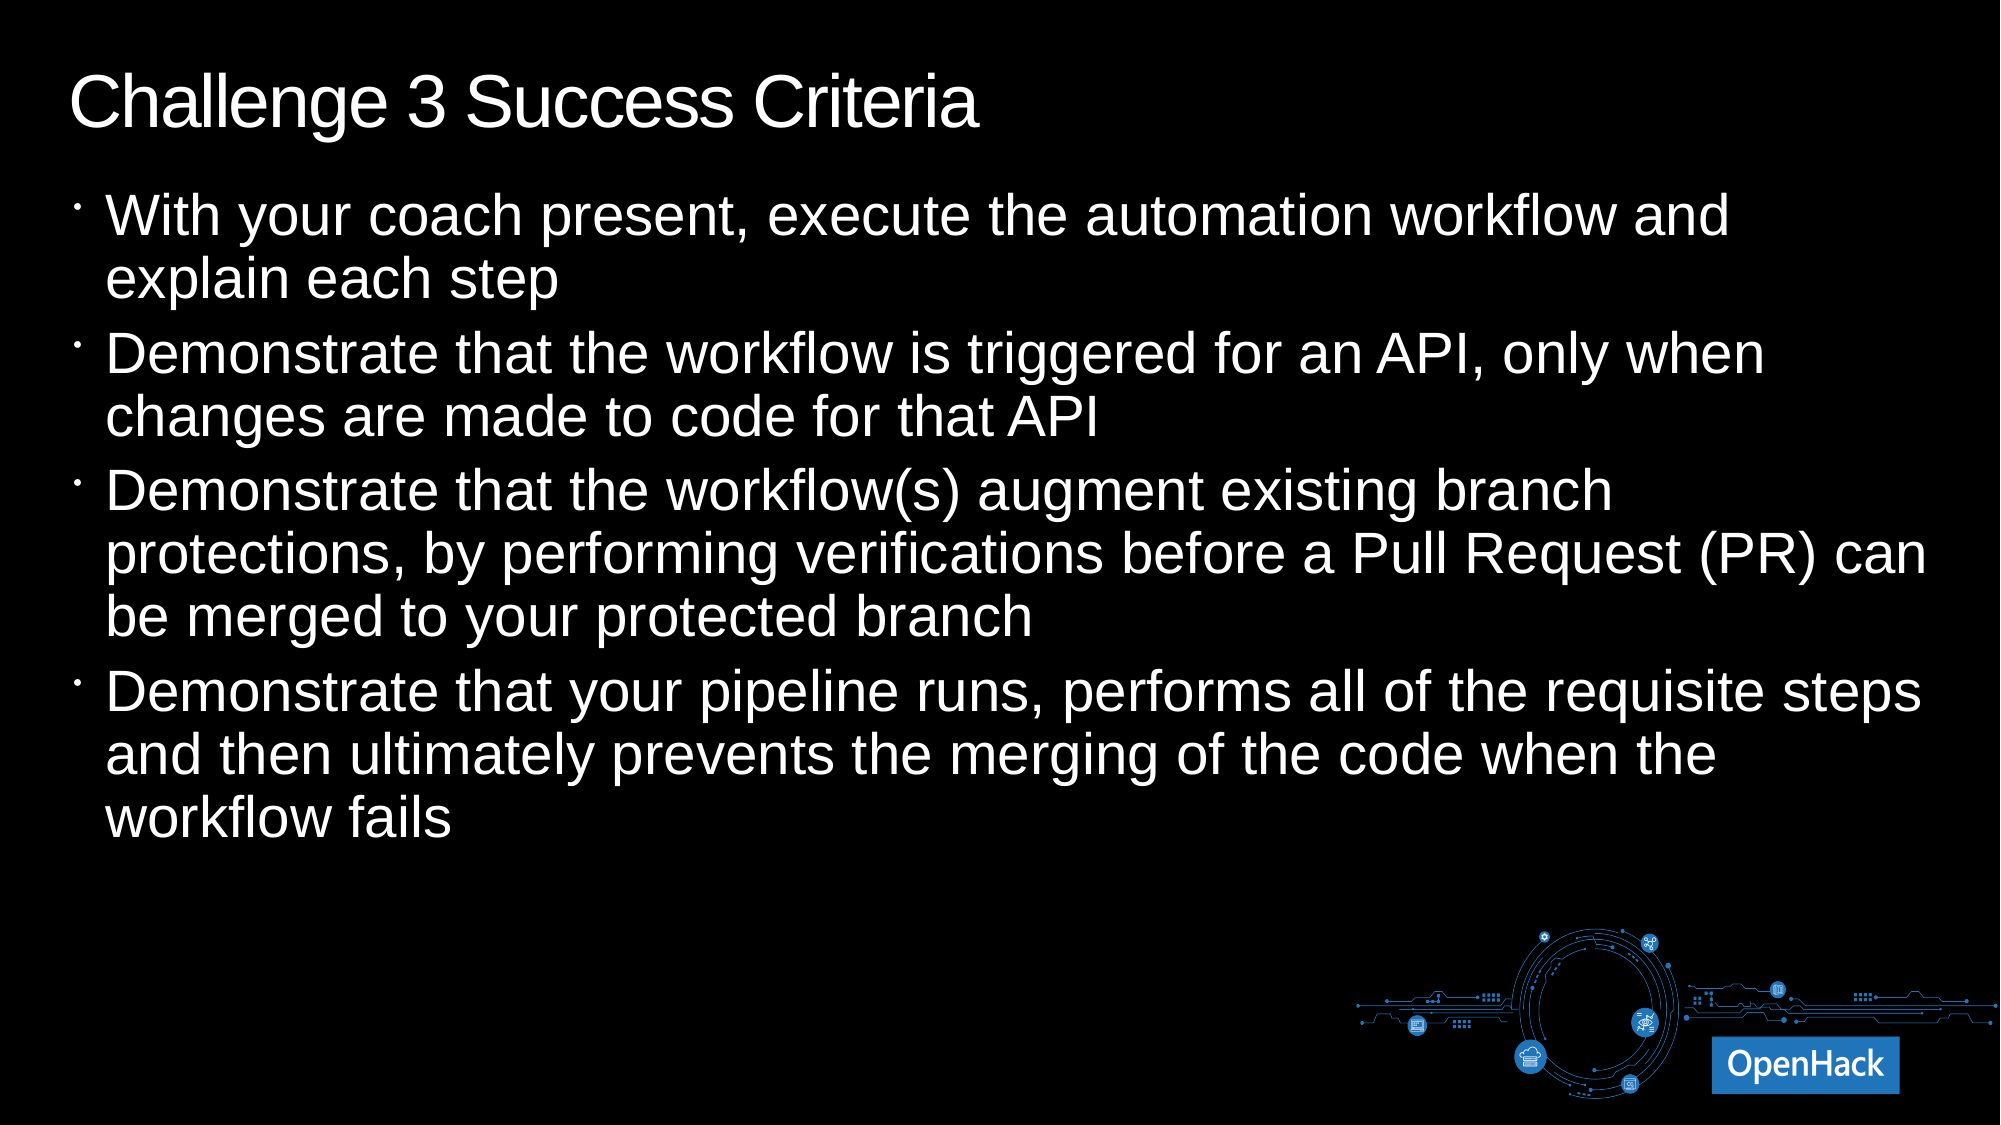

# Challenge 3 Success Criteria
With your coach present, execute the automation workflow and explain each step
Demonstrate that the workflow is triggered for an API, only when changes are made to code for that API
Demonstrate that the workflow(s) augment existing branch protections, by performing verifications before a Pull Request (PR) can be merged to your protected branch
Demonstrate that your pipeline runs, performs all of the requisite steps and then ultimately prevents the merging of the code when the workflow fails